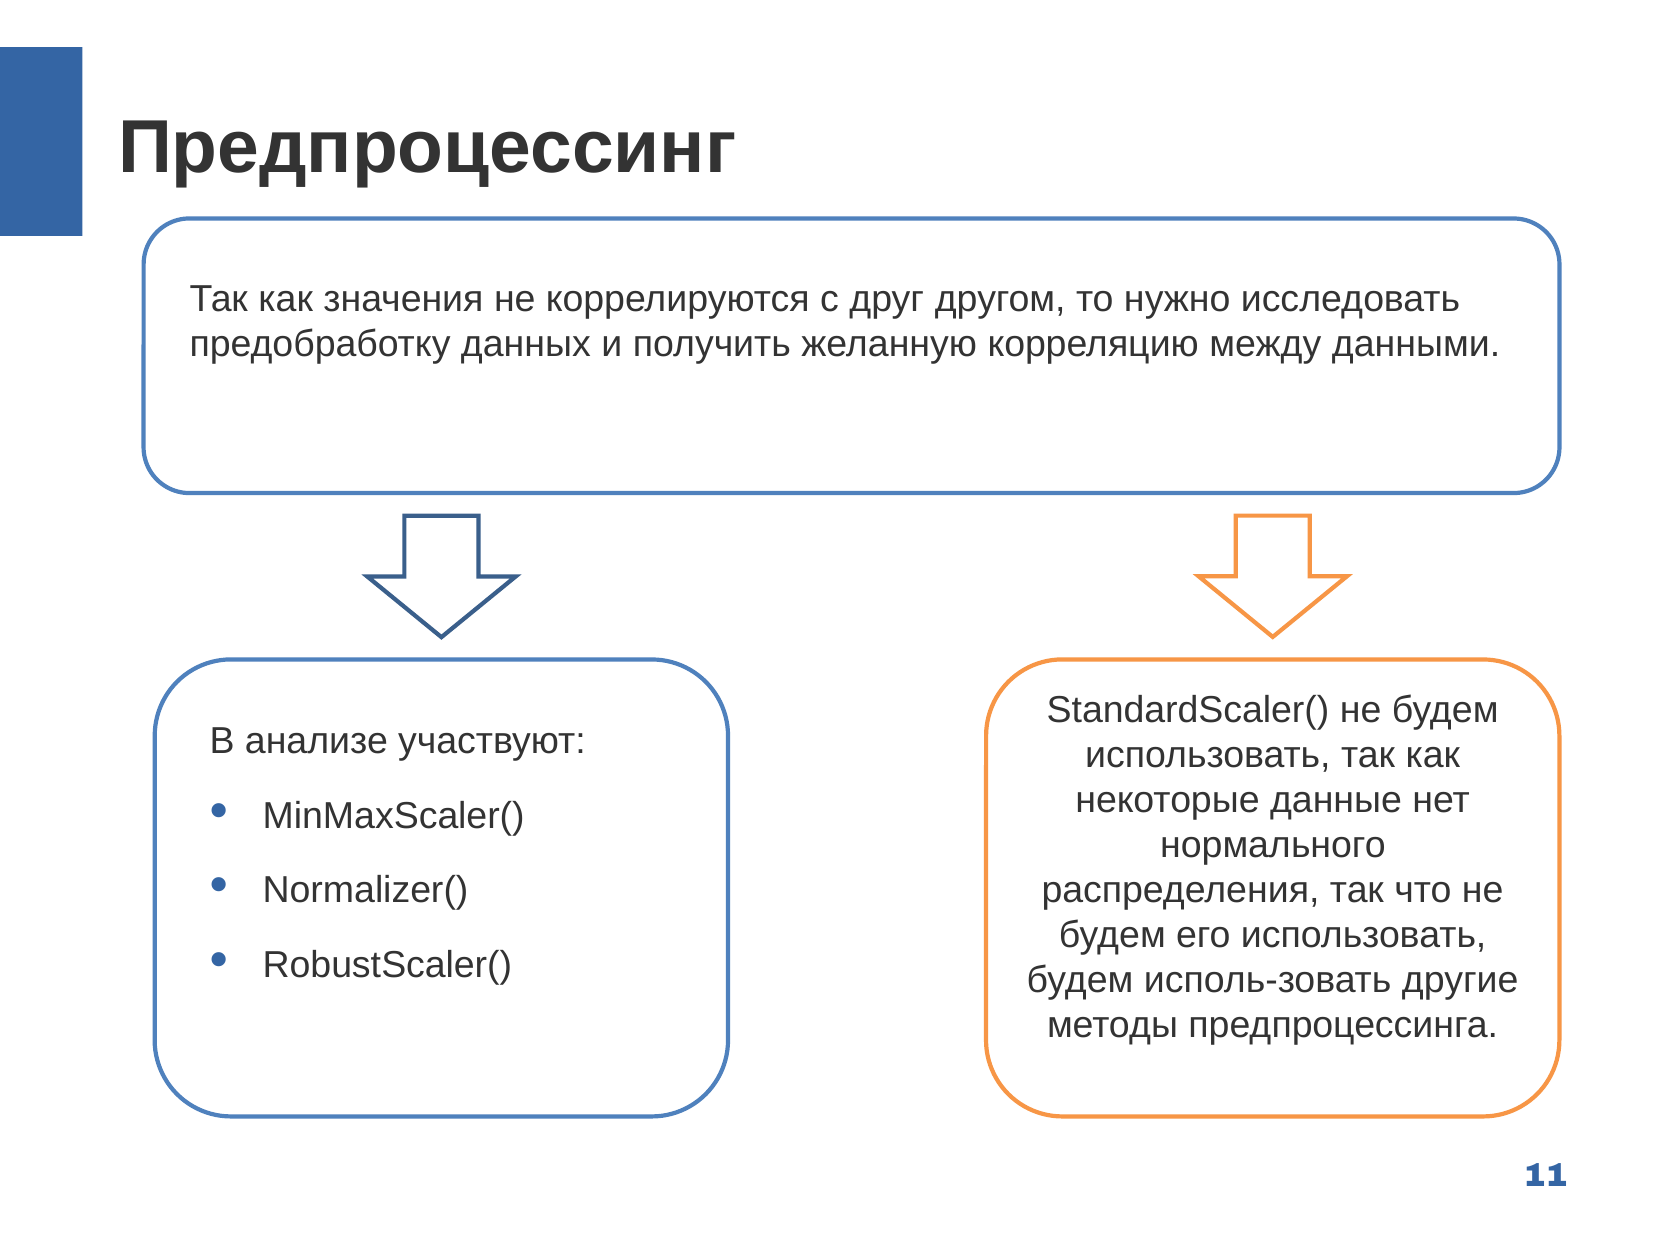

Предпроцессинг
Так как значения не коррелируются с друг другом, то нужно исследовать предобработку данных и получить желанную корреляцию между данными.

StandardScaler() не будем использовать, так как некоторые данные нет нормального распределения, так что не будем его использовать, будем исполь-зовать другие методы предпроцессинга.

В анализе участвуют:
MinMaxScaler()
Normalizer()
RobustScaler()